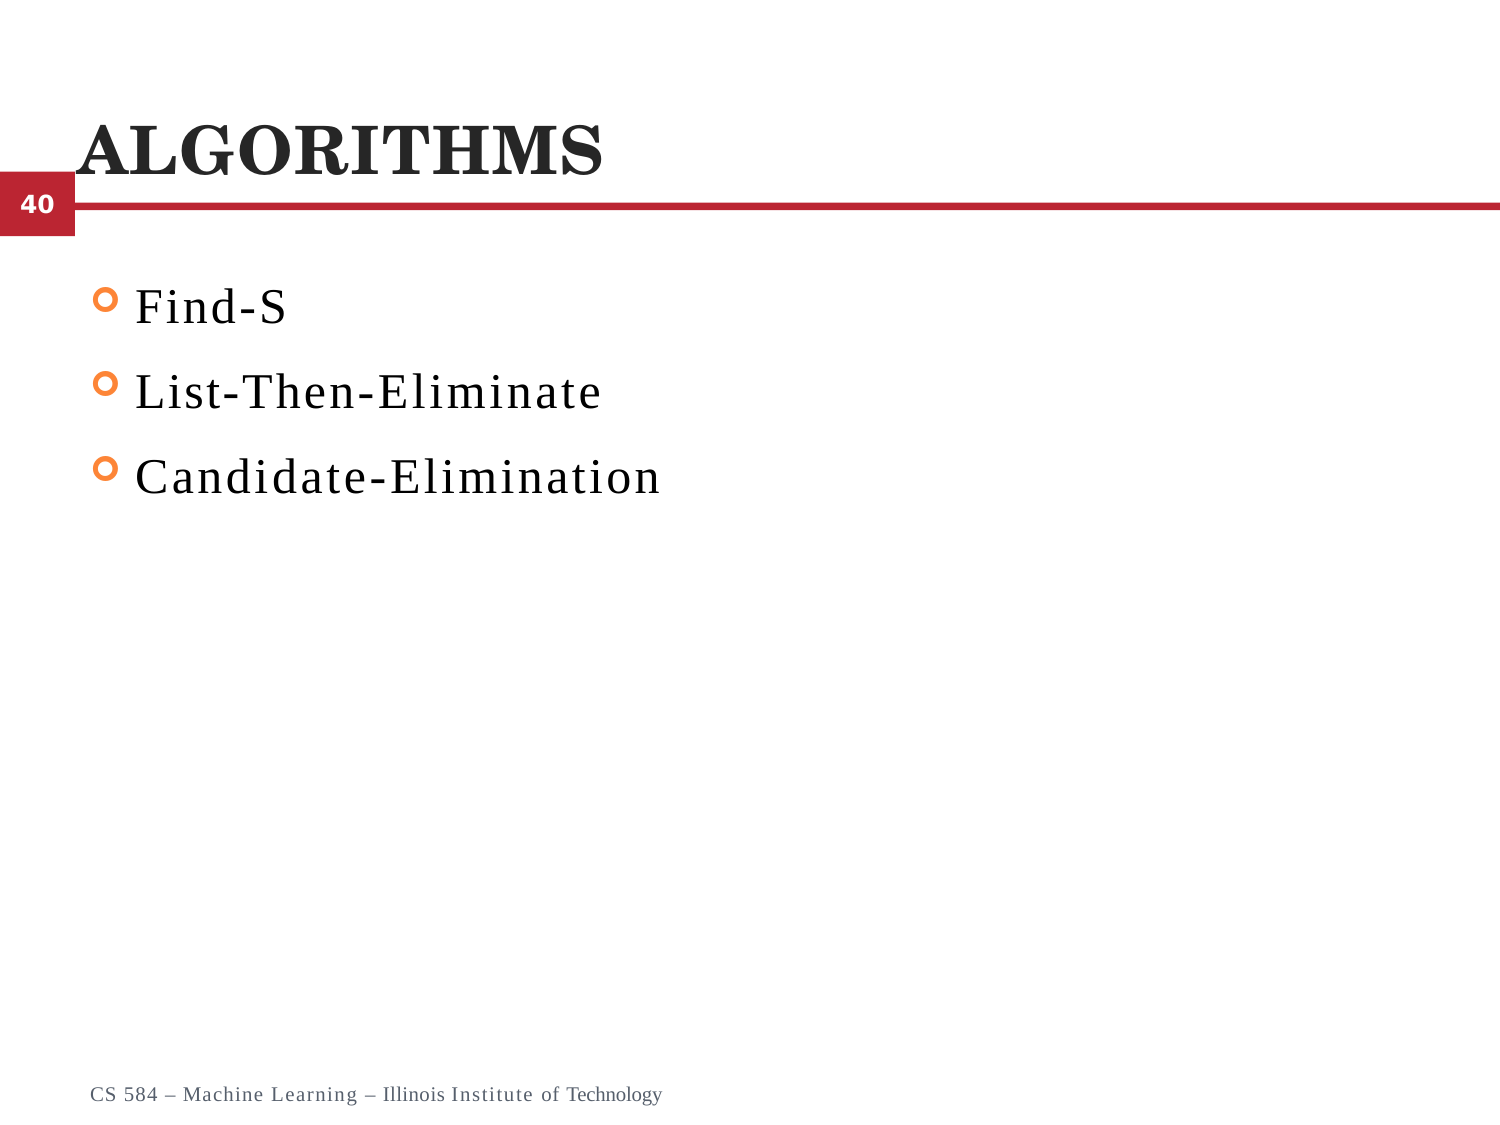

# Algorithms
Find-S
List-Then-Eliminate
Candidate-Elimination
28
CS 584 – Machine Learning – Illinois Institute of Technology